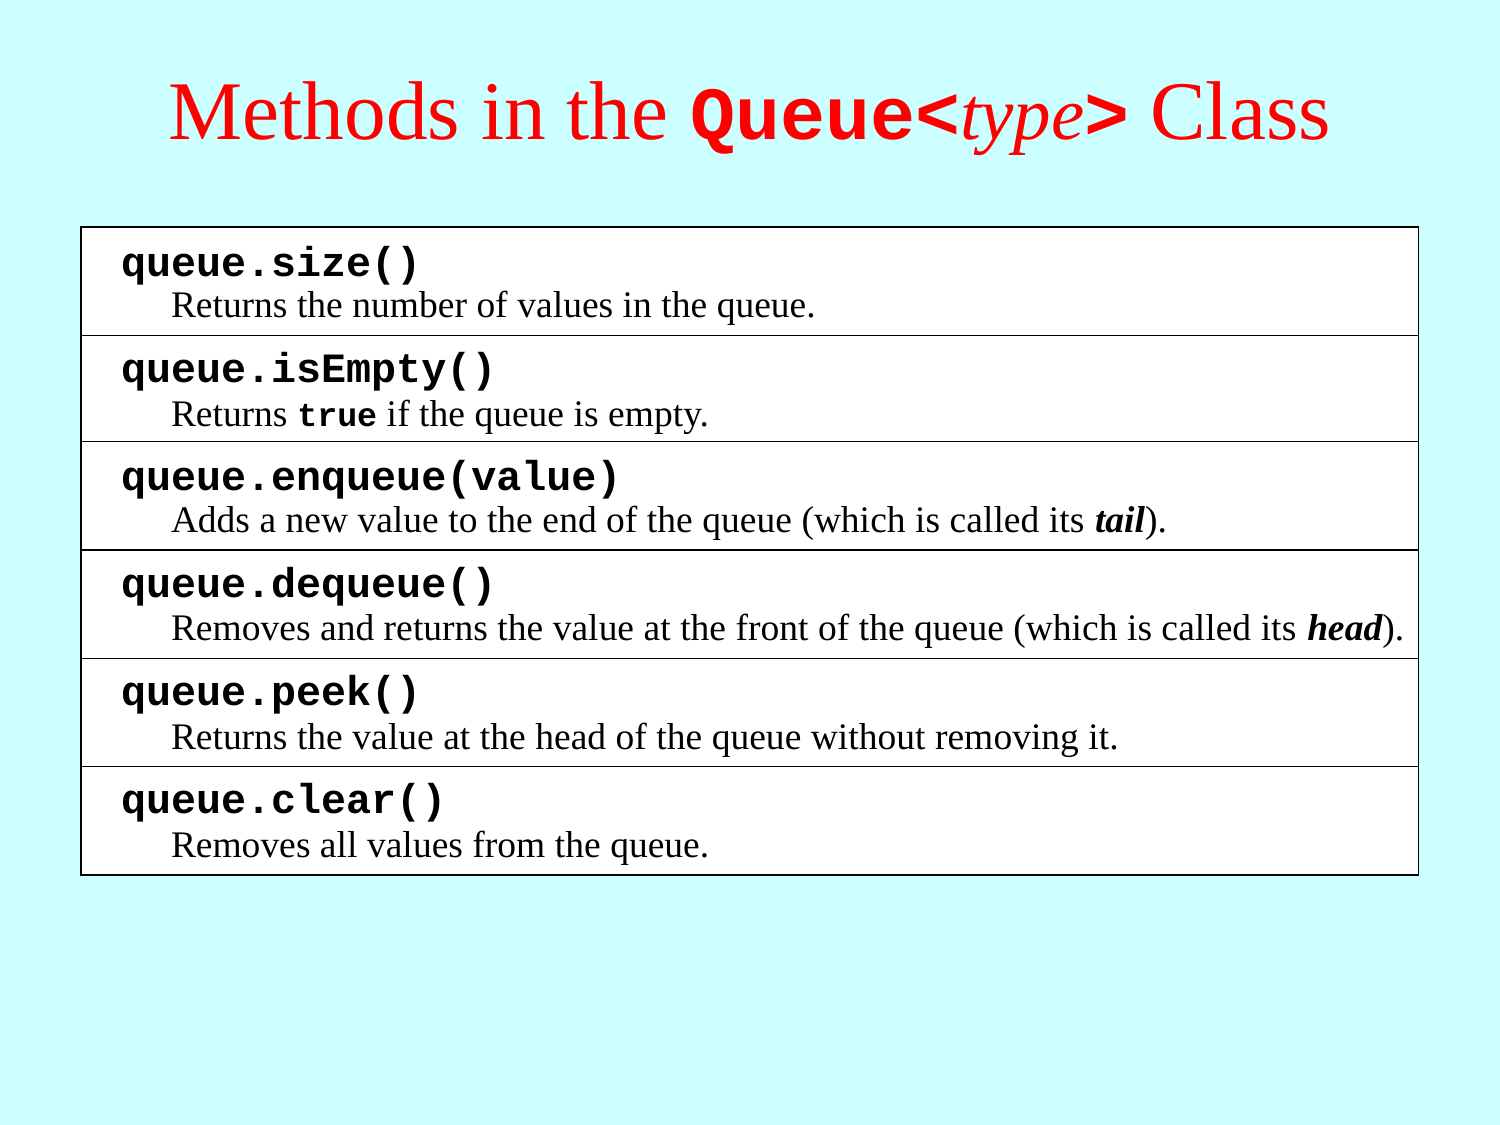

# Methods in the Queue<type> Class

queue.size()
Returns the number of values in the queue.
queue.isEmpty()

Returns true if the queue is empty.

queue.enqueue(value)
Adds a new value to the end of the queue (which is called its tail).
queue.dequeue()

Removes and returns the value at the front of the queue (which is called its head).
queue.peek()

Returns the value at the head of the queue without removing it.
queue.clear()

Removes all values from the queue.